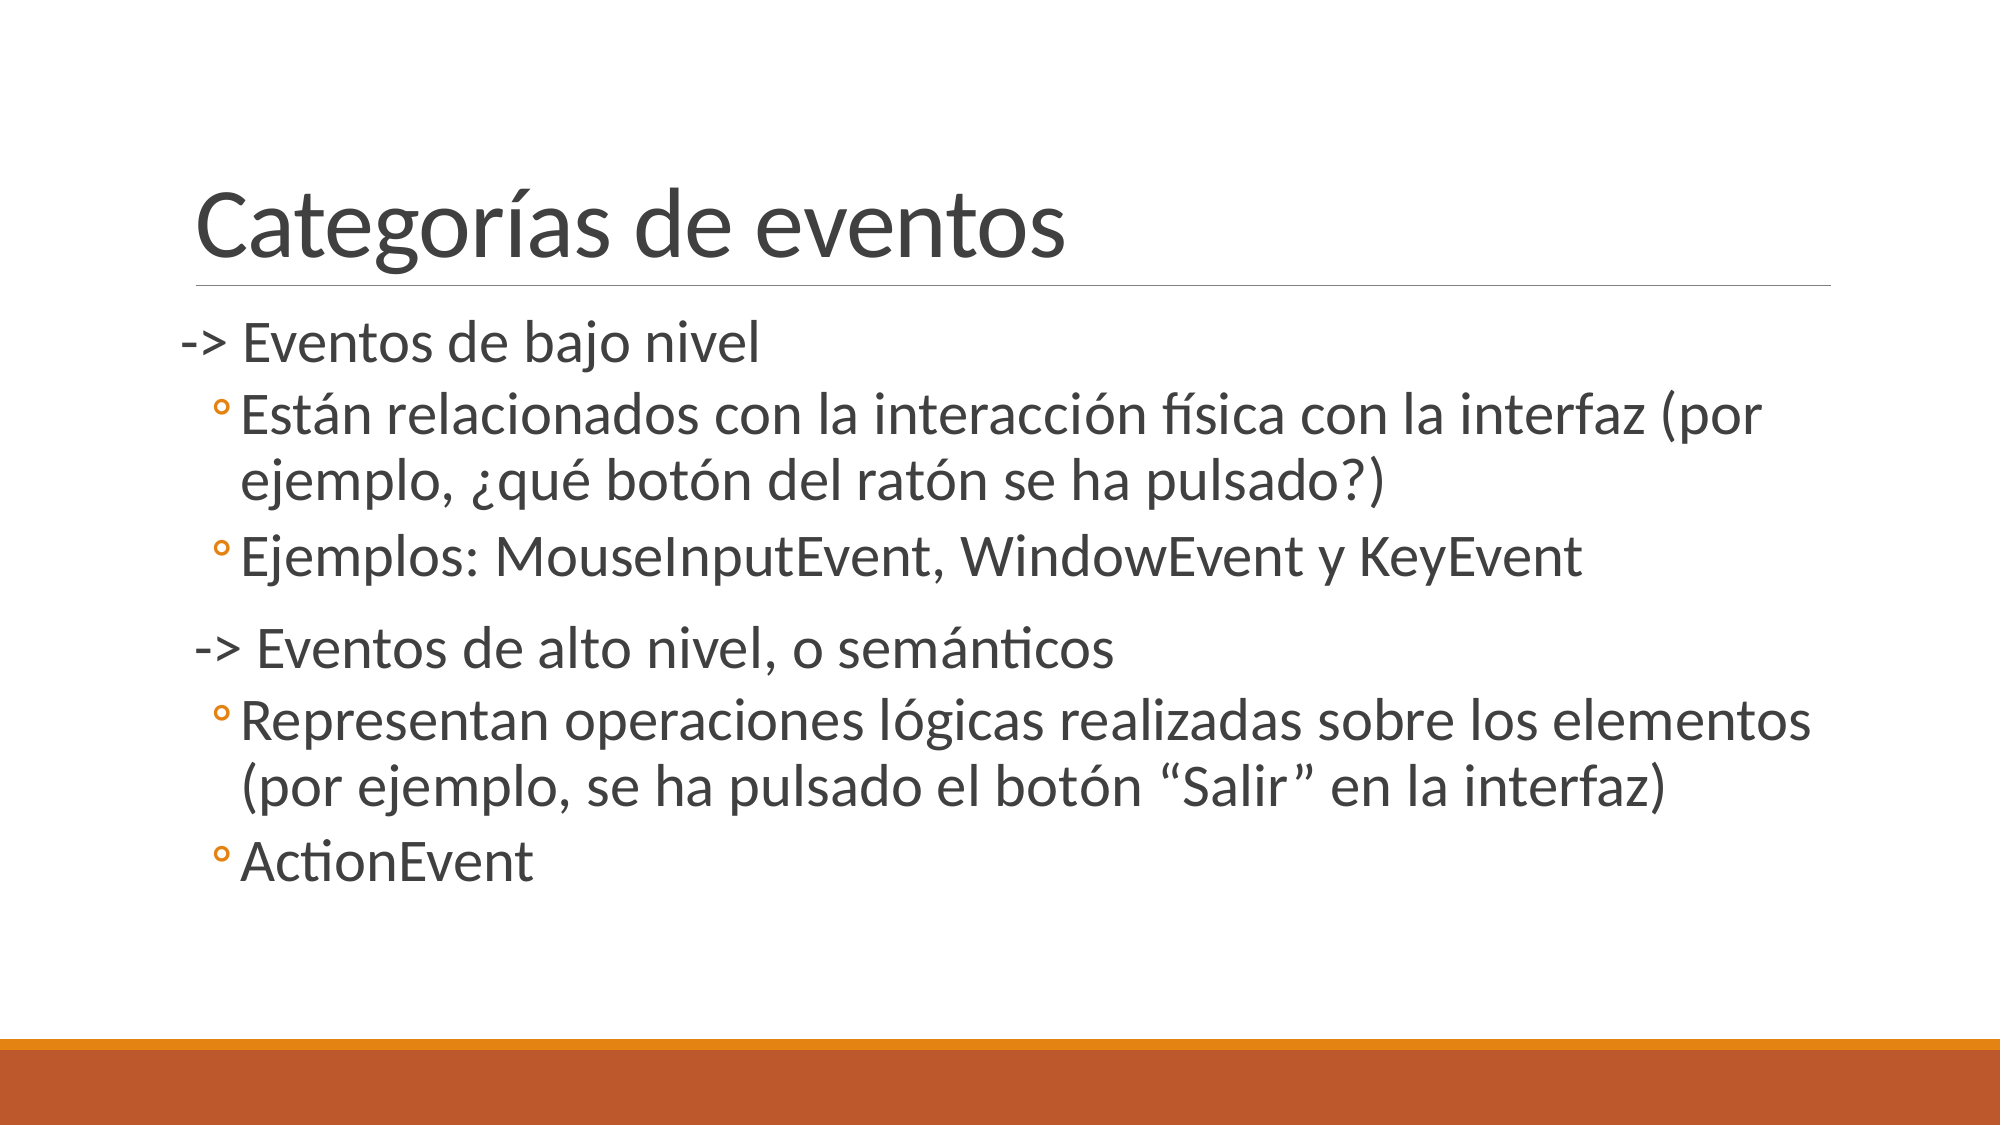

# Categorías de eventos
-> Eventos de bajo nivel
Están relacionados con la interacción física con la interfaz (por ejemplo, ¿qué botón del ratón se ha pulsado?)
Ejemplos: MouseInputEvent, WindowEvent y KeyEvent
-> Eventos de alto nivel, o semánticos
Representan operaciones lógicas realizadas sobre los elementos (por ejemplo, se ha pulsado el botón “Salir” en la interfaz)
ActionEvent